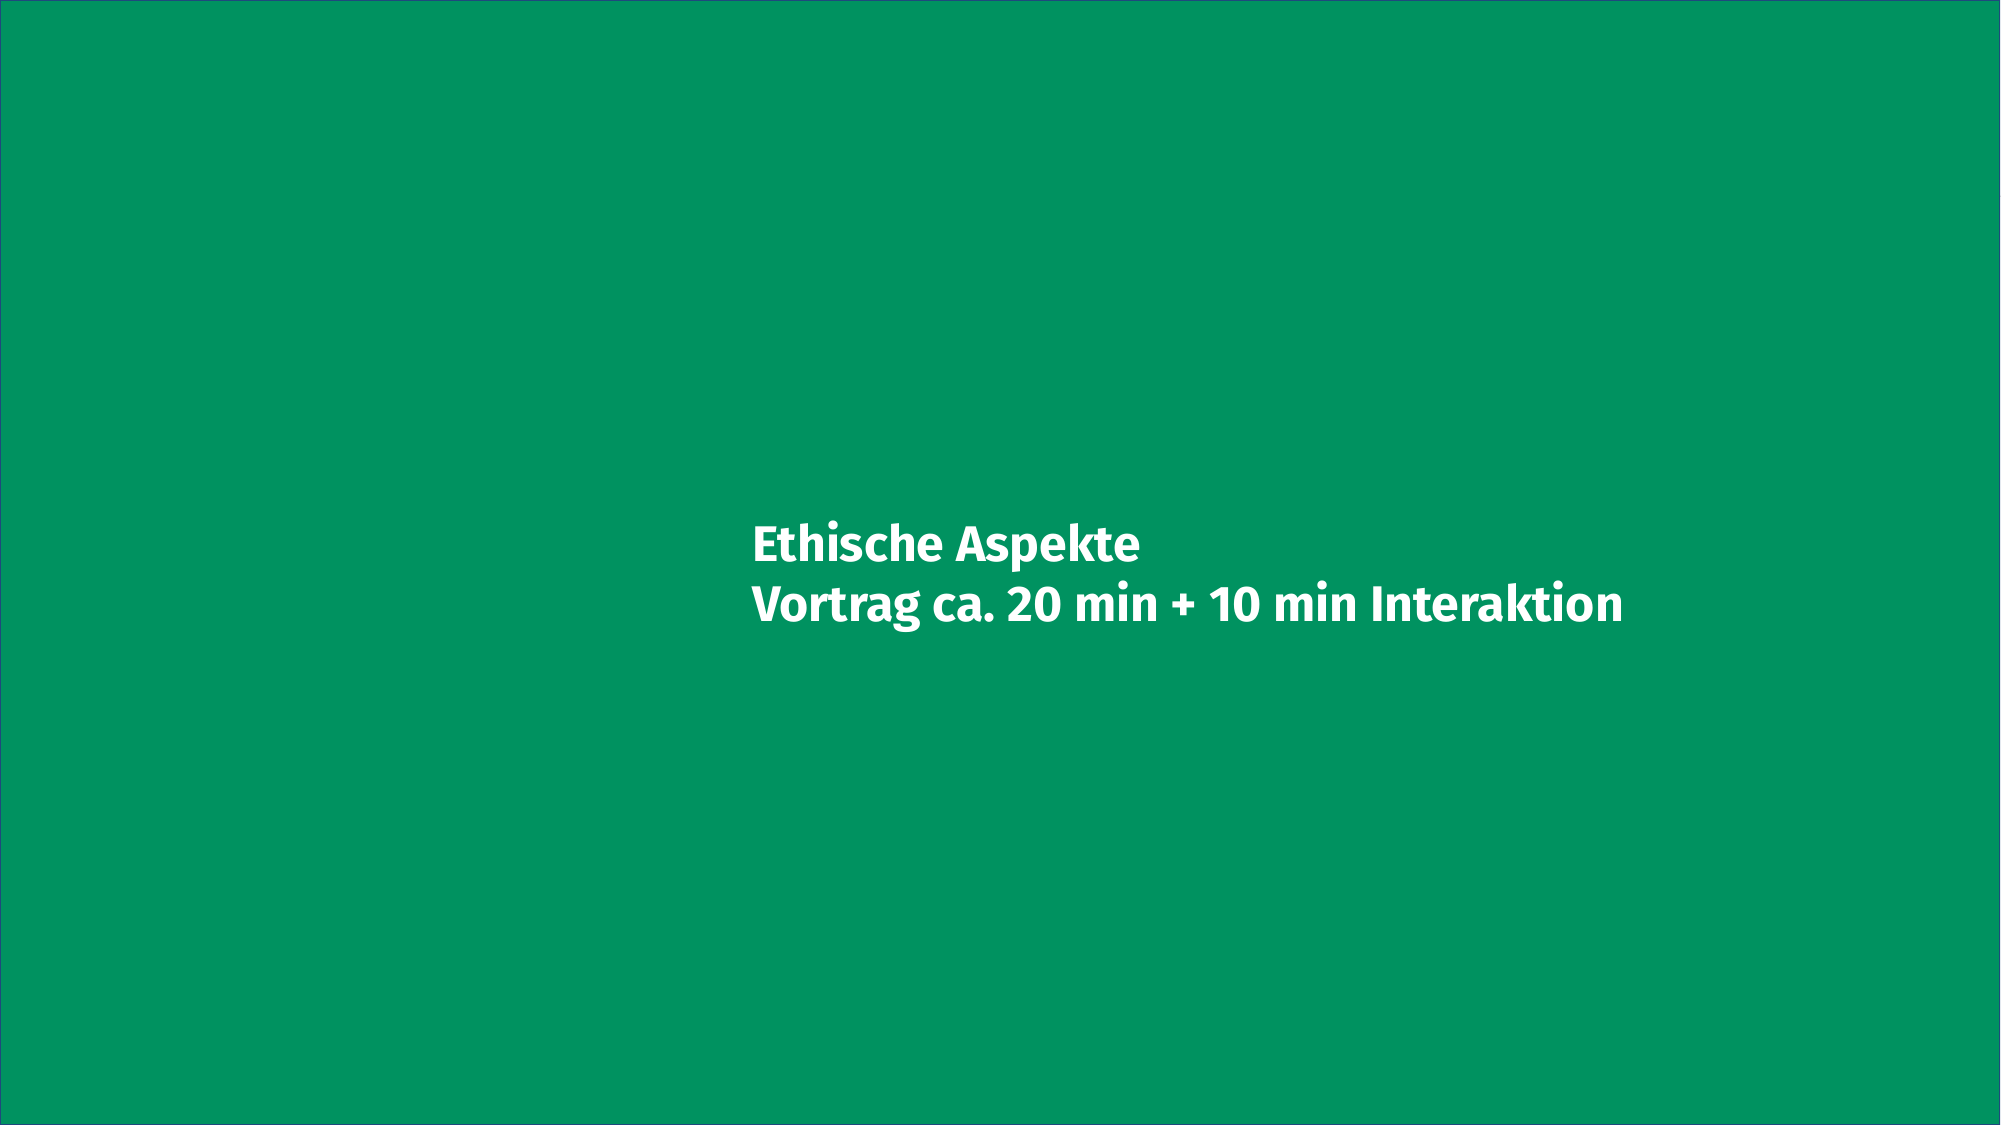

Melli

Beispiele Bias:
politisch Folie 272
Genderbias Folie 280/281 Apple Kreditlinie
# Ethische Aspekte Vortrag ca. 20 min + 10 min Interaktion